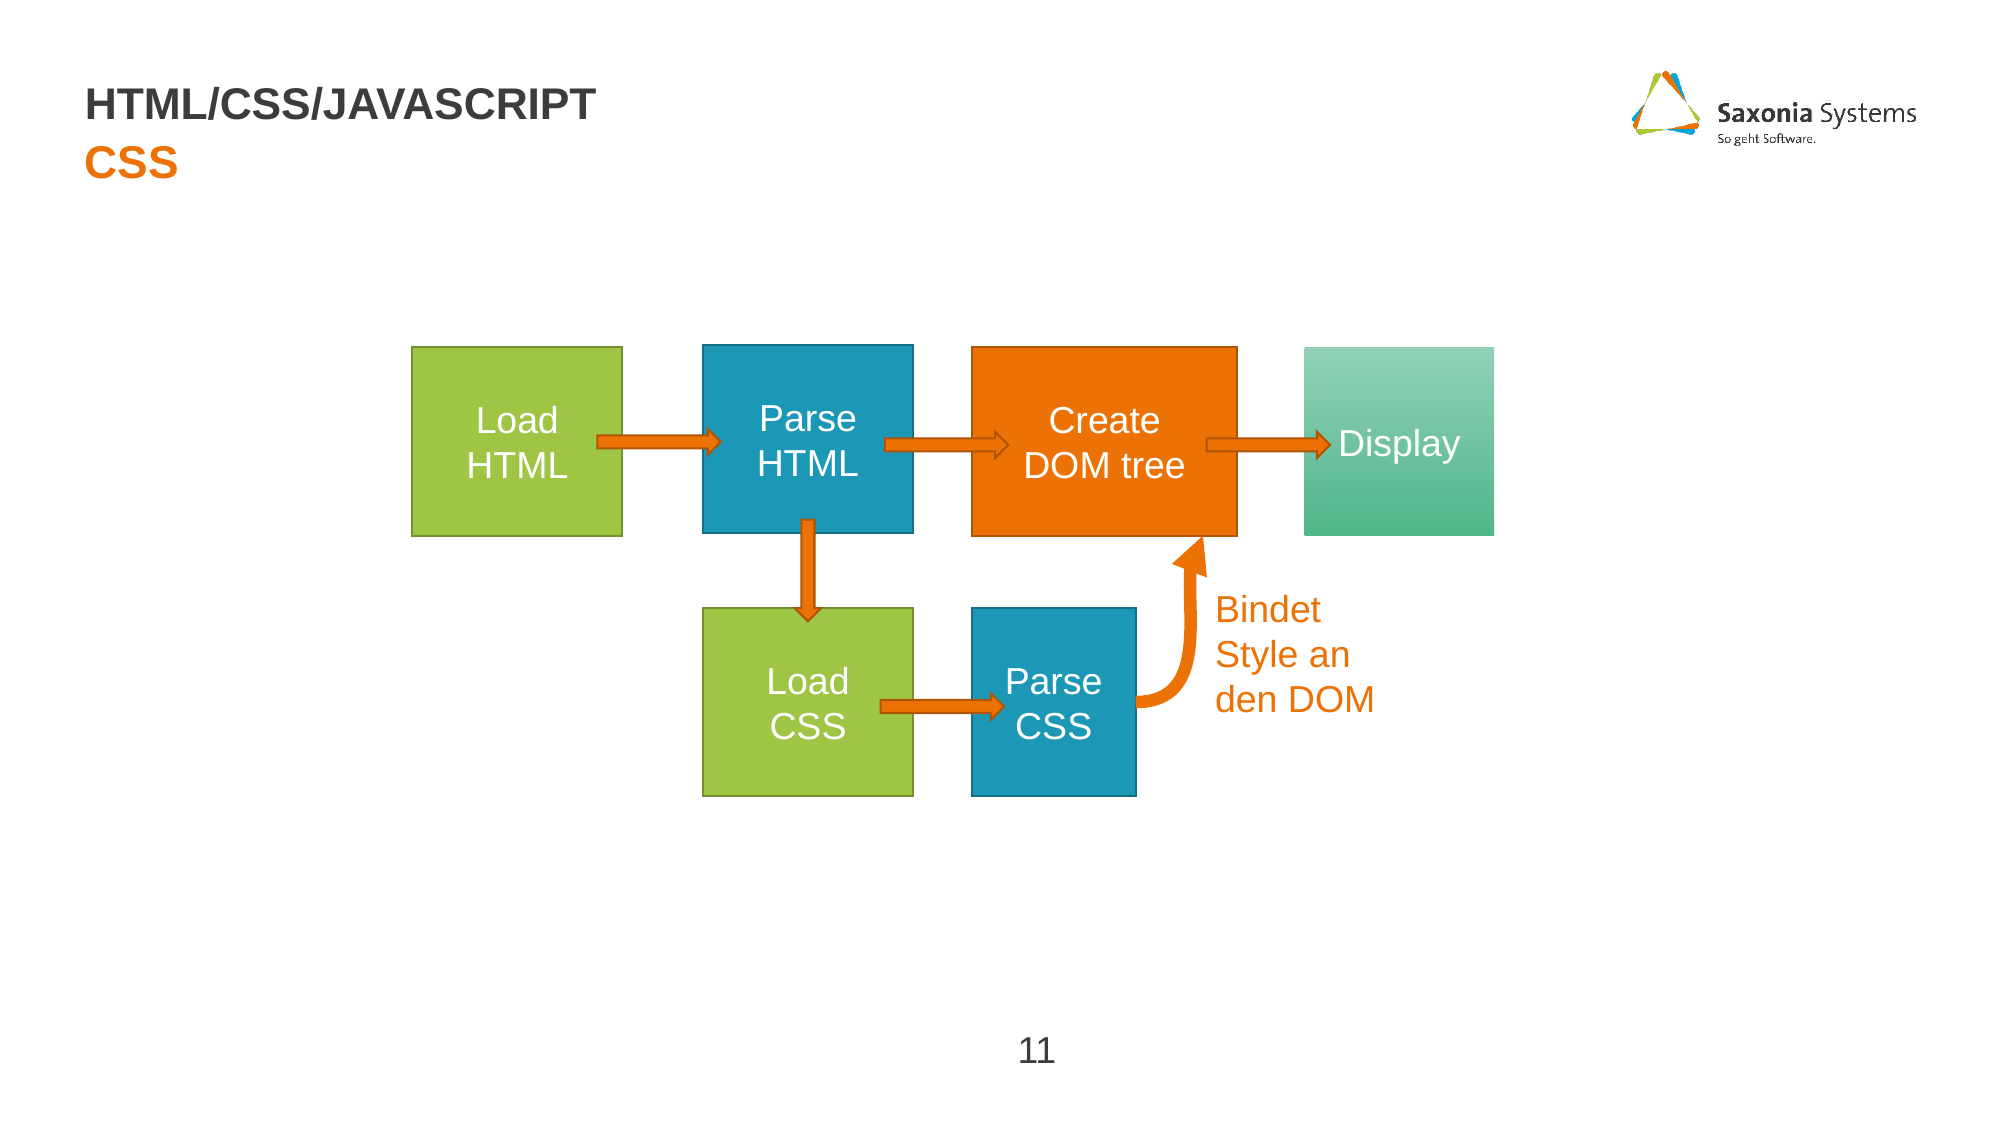

# HTML/CSS/JavaScript
CSS
Parse
HTML
Load
HTML
Create
DOM tree
Display

Bindet Style an den DOM
Load
CSS
Parse
CSS

11